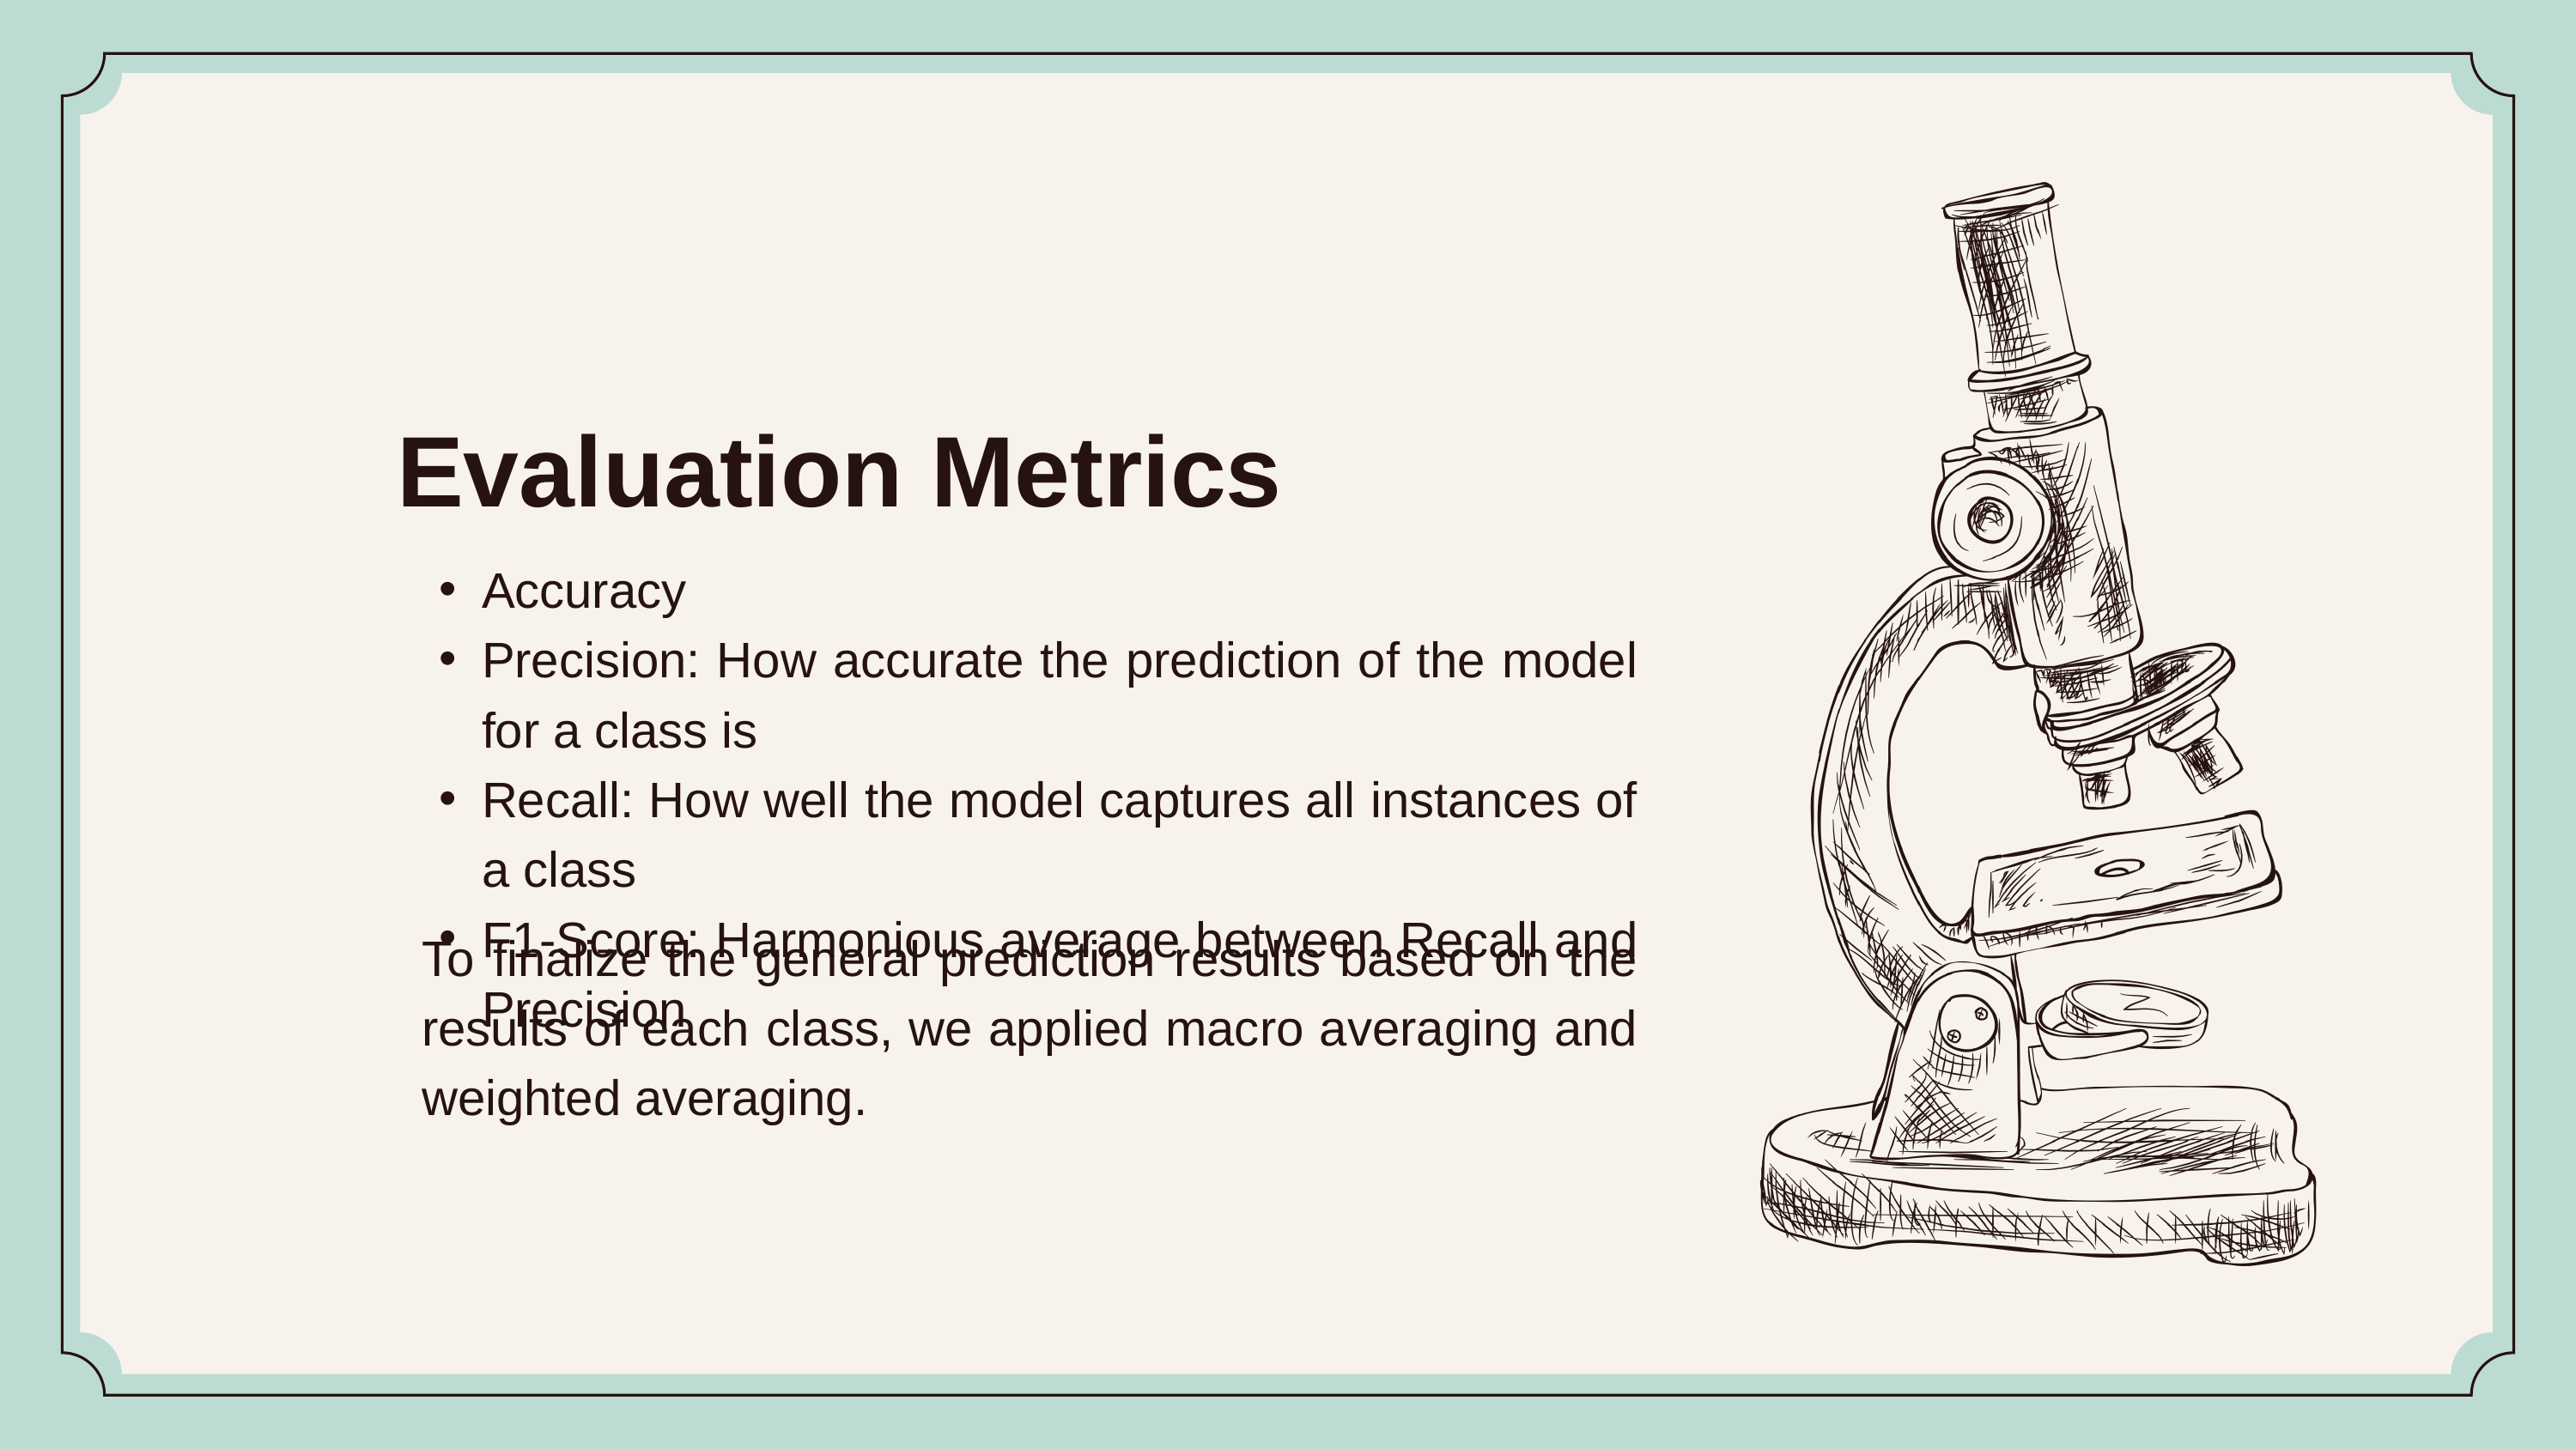

Evaluation Metrics
Accuracy
Precision: How accurate the prediction of the model for a class is
Recall: How well the model captures all instances of a class
F1-Score: Harmonious average between Recall and Precision
To finalize the general prediction results based on the results of each class, we applied macro averaging and weighted averaging.